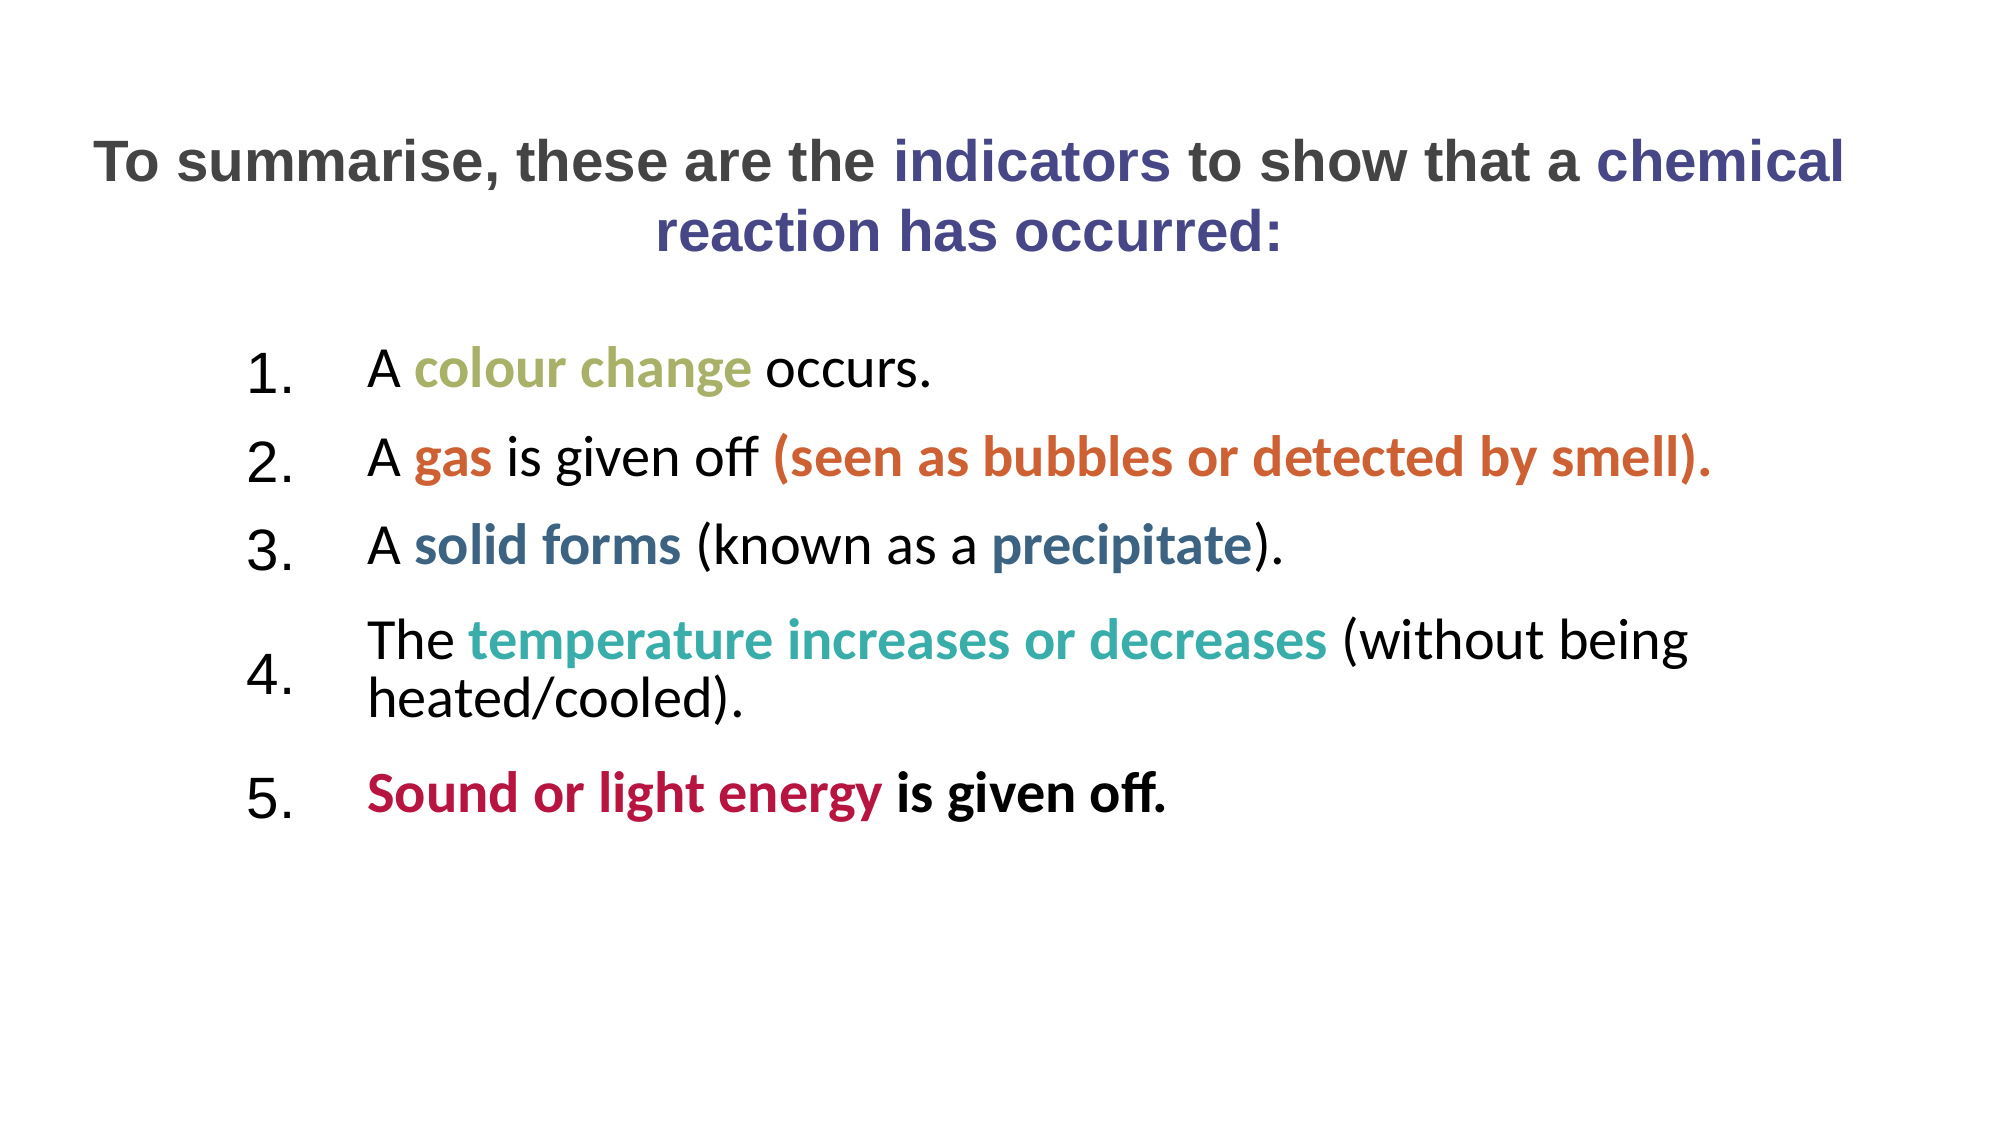

To summarise, these are the indicators to show that a chemical reaction has occurred:
| 1. | A colour change occurs. |
| --- | --- |
| 2. | A gas is given off (seen as bubbles or detected by smell). |
| 3. | A solid forms (known as a precipitate). |
| 4. | The temperature increases or decreases (without being heated/cooled). |
| 5. | Sound or light energy is given off. |